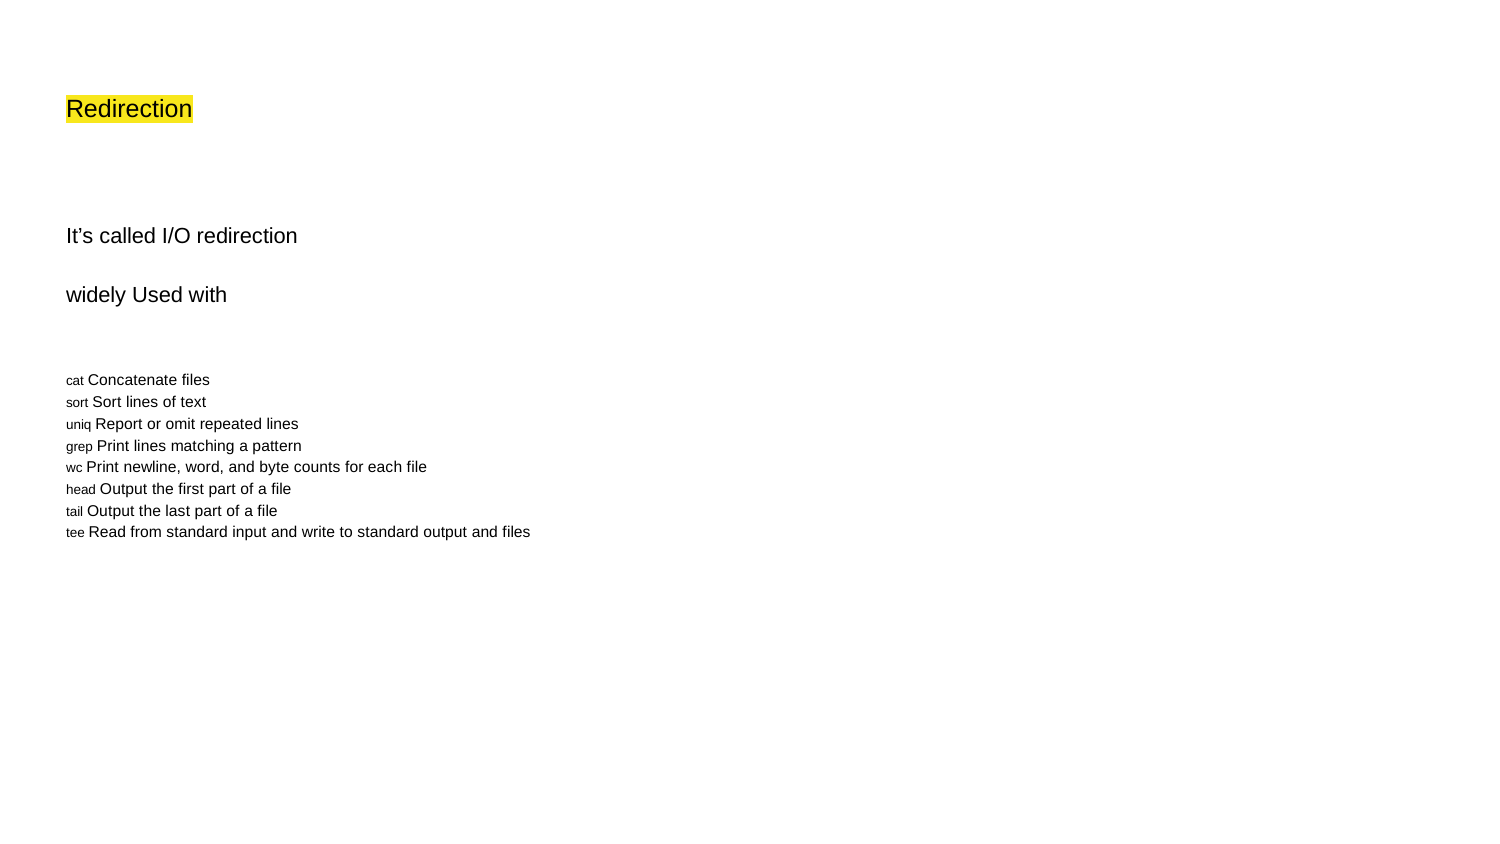

# Redirection

It’s called I/O redirection

widely Used with

cat Concatenate files
sort Sort lines of text
uniq Report or omit repeated lines
grep Print lines matching a pattern
wc Print newline, word, and byte counts for each file
head Output the first part of a file
tail Output the last part of a file
tee Read from standard input and write to standard output and files